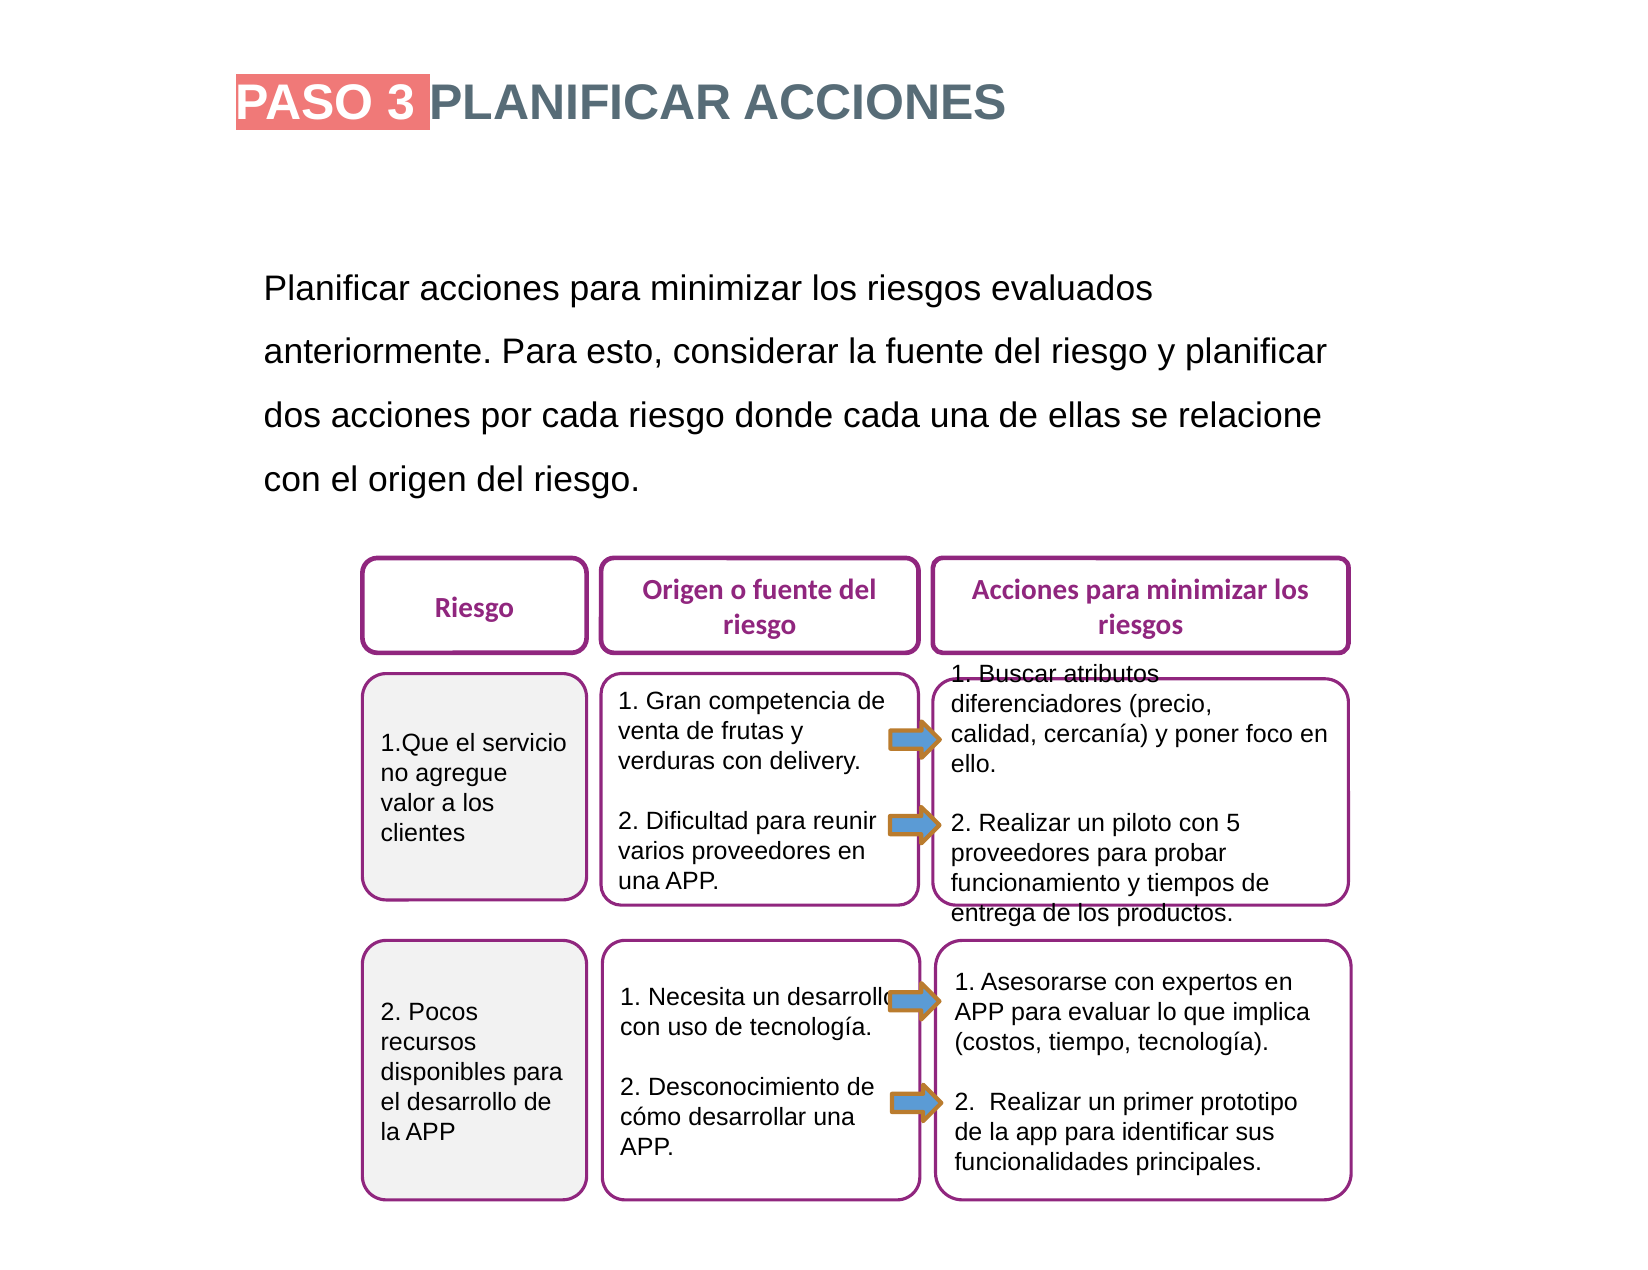

PASO 3 PLANIFICAR ACCIONES
Planificar acciones para minimizar los riesgos evaluados anteriormente. Para esto, considerar la fuente del riesgo y planificar dos acciones por cada riesgo donde cada una de ellas se relacione con el origen del riesgo.
Riesgo
Origen o fuente del riesgo
Acciones para minimizar los riesgos
1.Que el servicio no agregue valor a los clientes
1. Gran competencia de venta de frutas y verduras con delivery.

2. Dificultad para reunir varios proveedores en una APP.
1. Buscar atributos diferenciadores (precio,
calidad, cercanía) y poner foco en ello.

2. Realizar un piloto con 5 proveedores para probar funcionamiento y tiempos de entrega de los productos.

1. Necesita un desarrollo con uso de tecnología.

2. Desconocimiento de cómo desarrollar una APP.
2. Pocos recursos disponibles para el desarrollo de la APP
1. Asesorarse con expertos en APP para evaluar lo que implica (costos, tiempo, tecnología).

2.  Realizar un primer prototipo de la app para identificar sus funcionalidades principales.